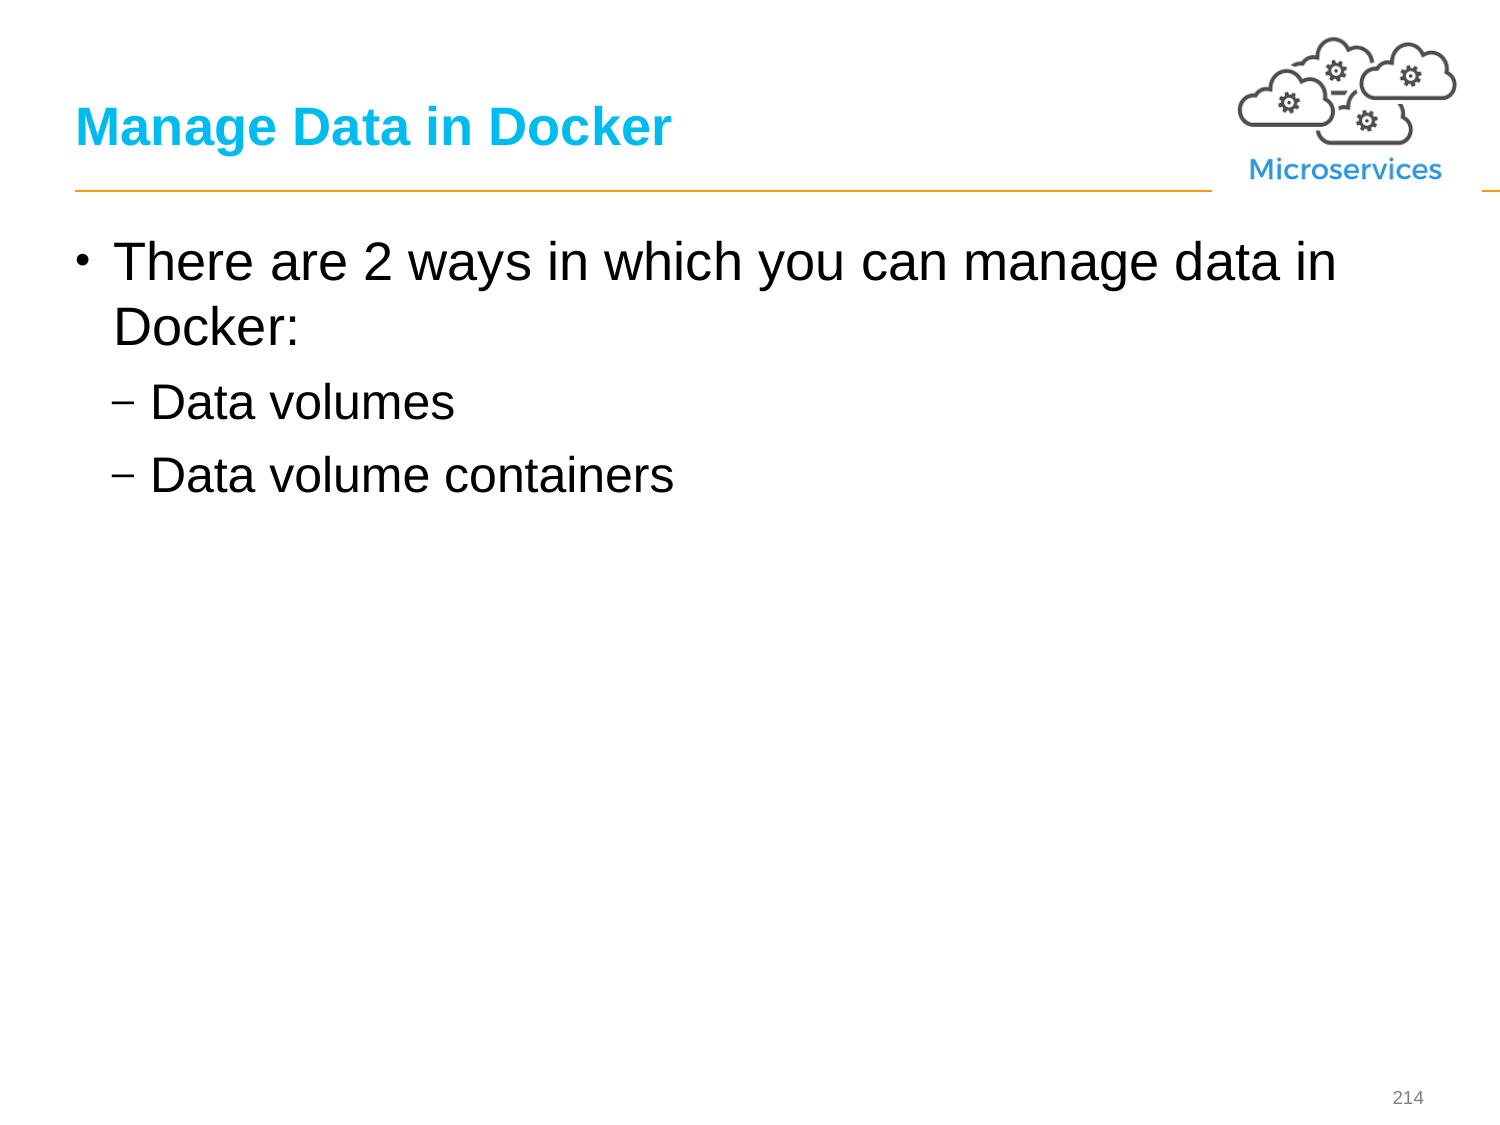

# Manage Data in Docker
There are 2 ways in which you can manage data in Docker:
Data volumes
Data volume containers